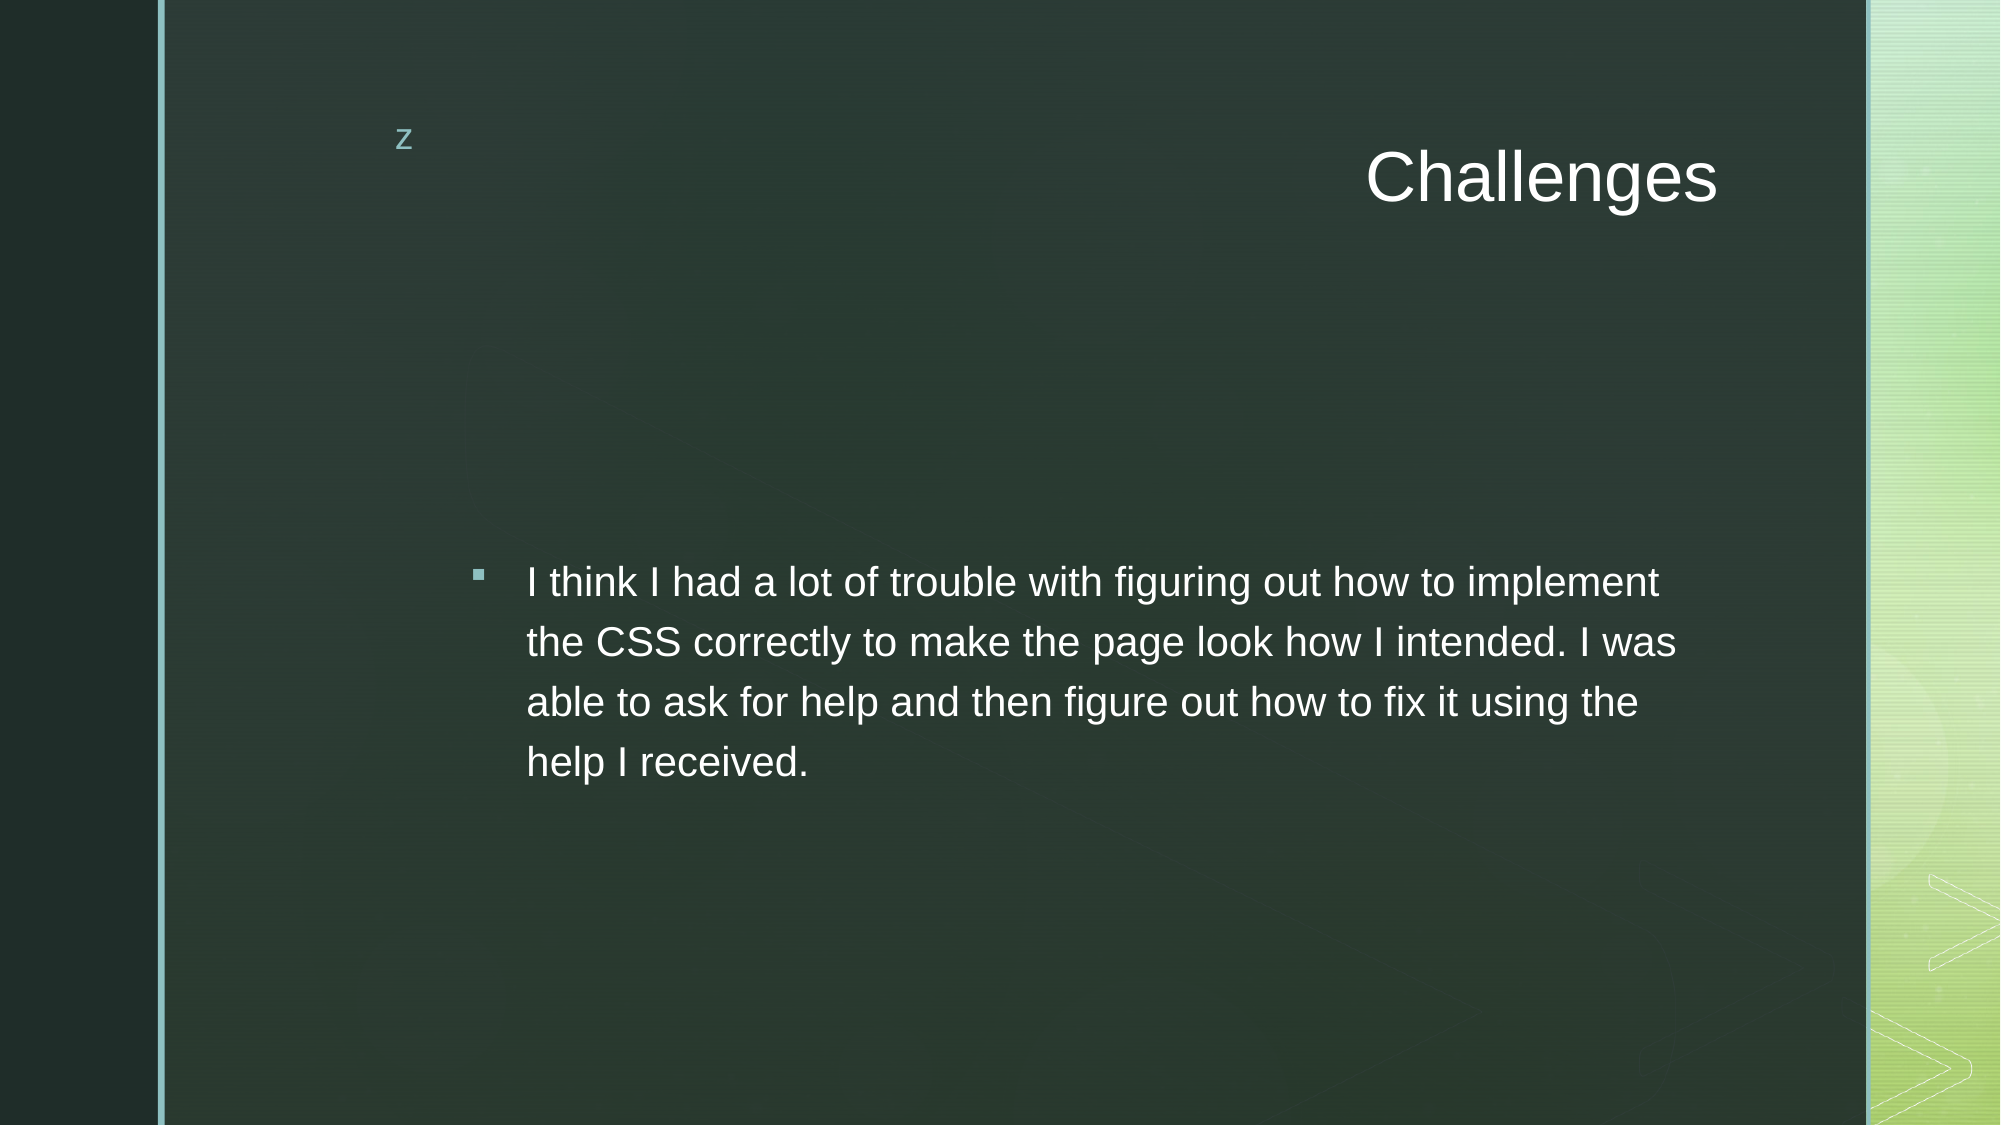

# Challenges
I think I had a lot of trouble with figuring out how to implement the CSS correctly to make the page look how I intended. I was able to ask for help and then figure out how to fix it using the help I received.